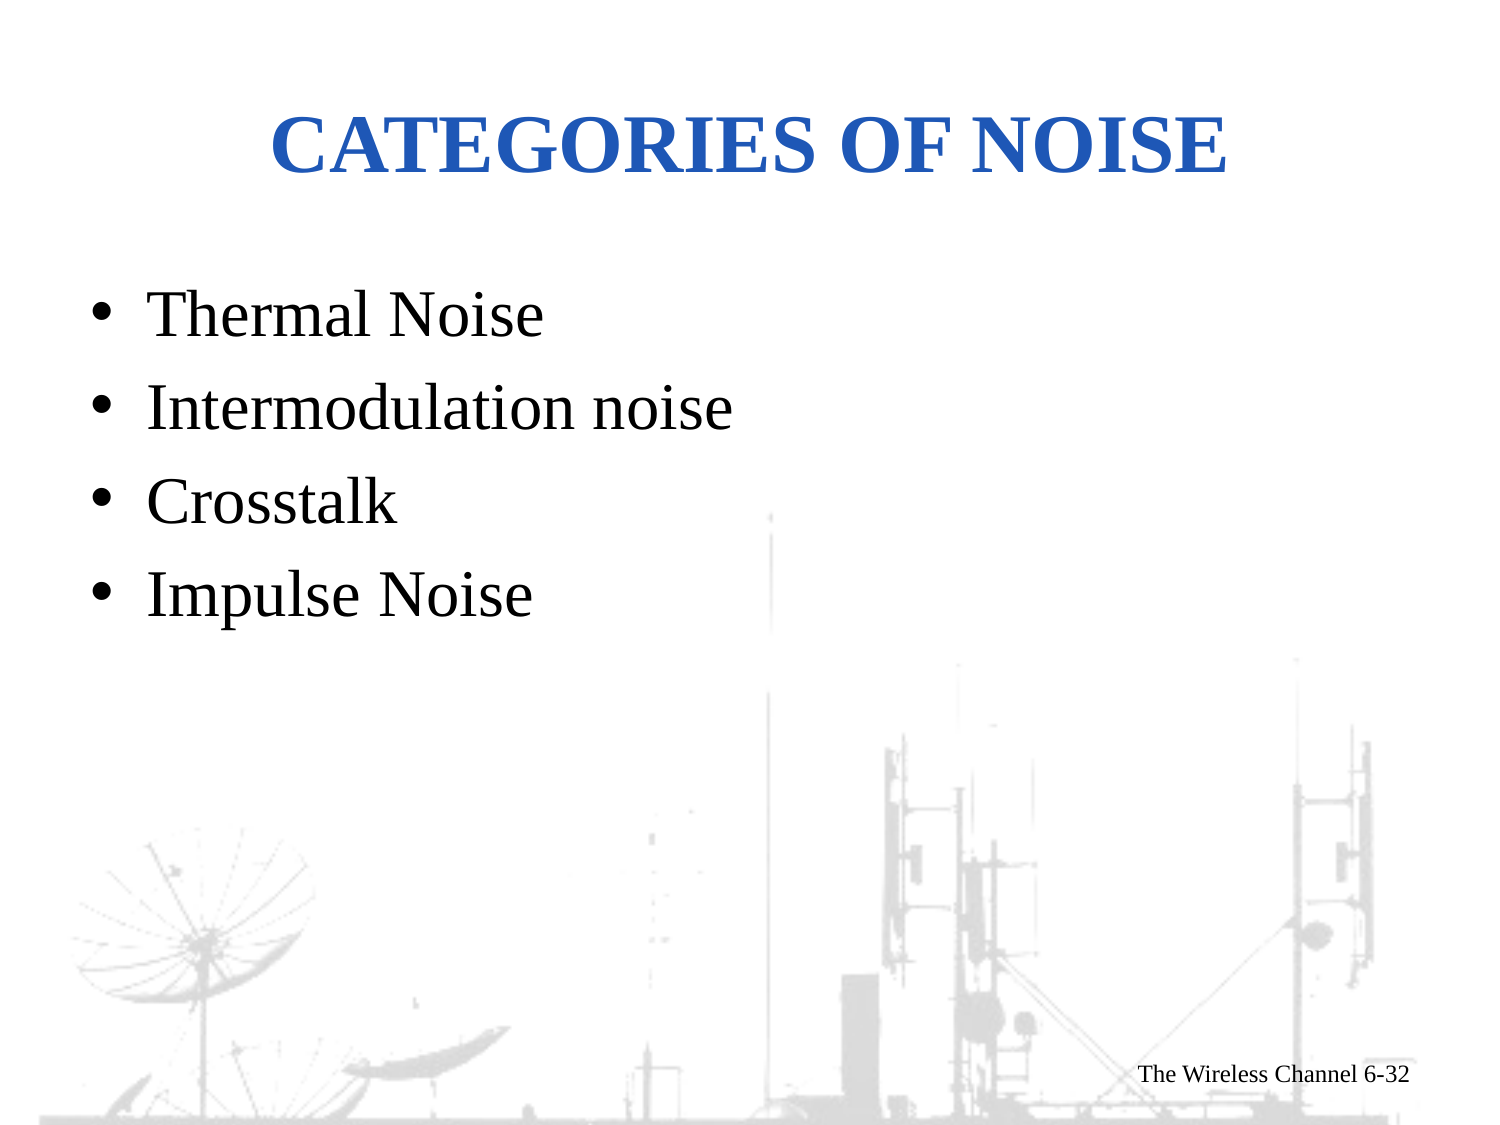

# Categories of Noise
Thermal Noise
Intermodulation noise
Crosstalk
Impulse Noise
The Wireless Channel 6-32